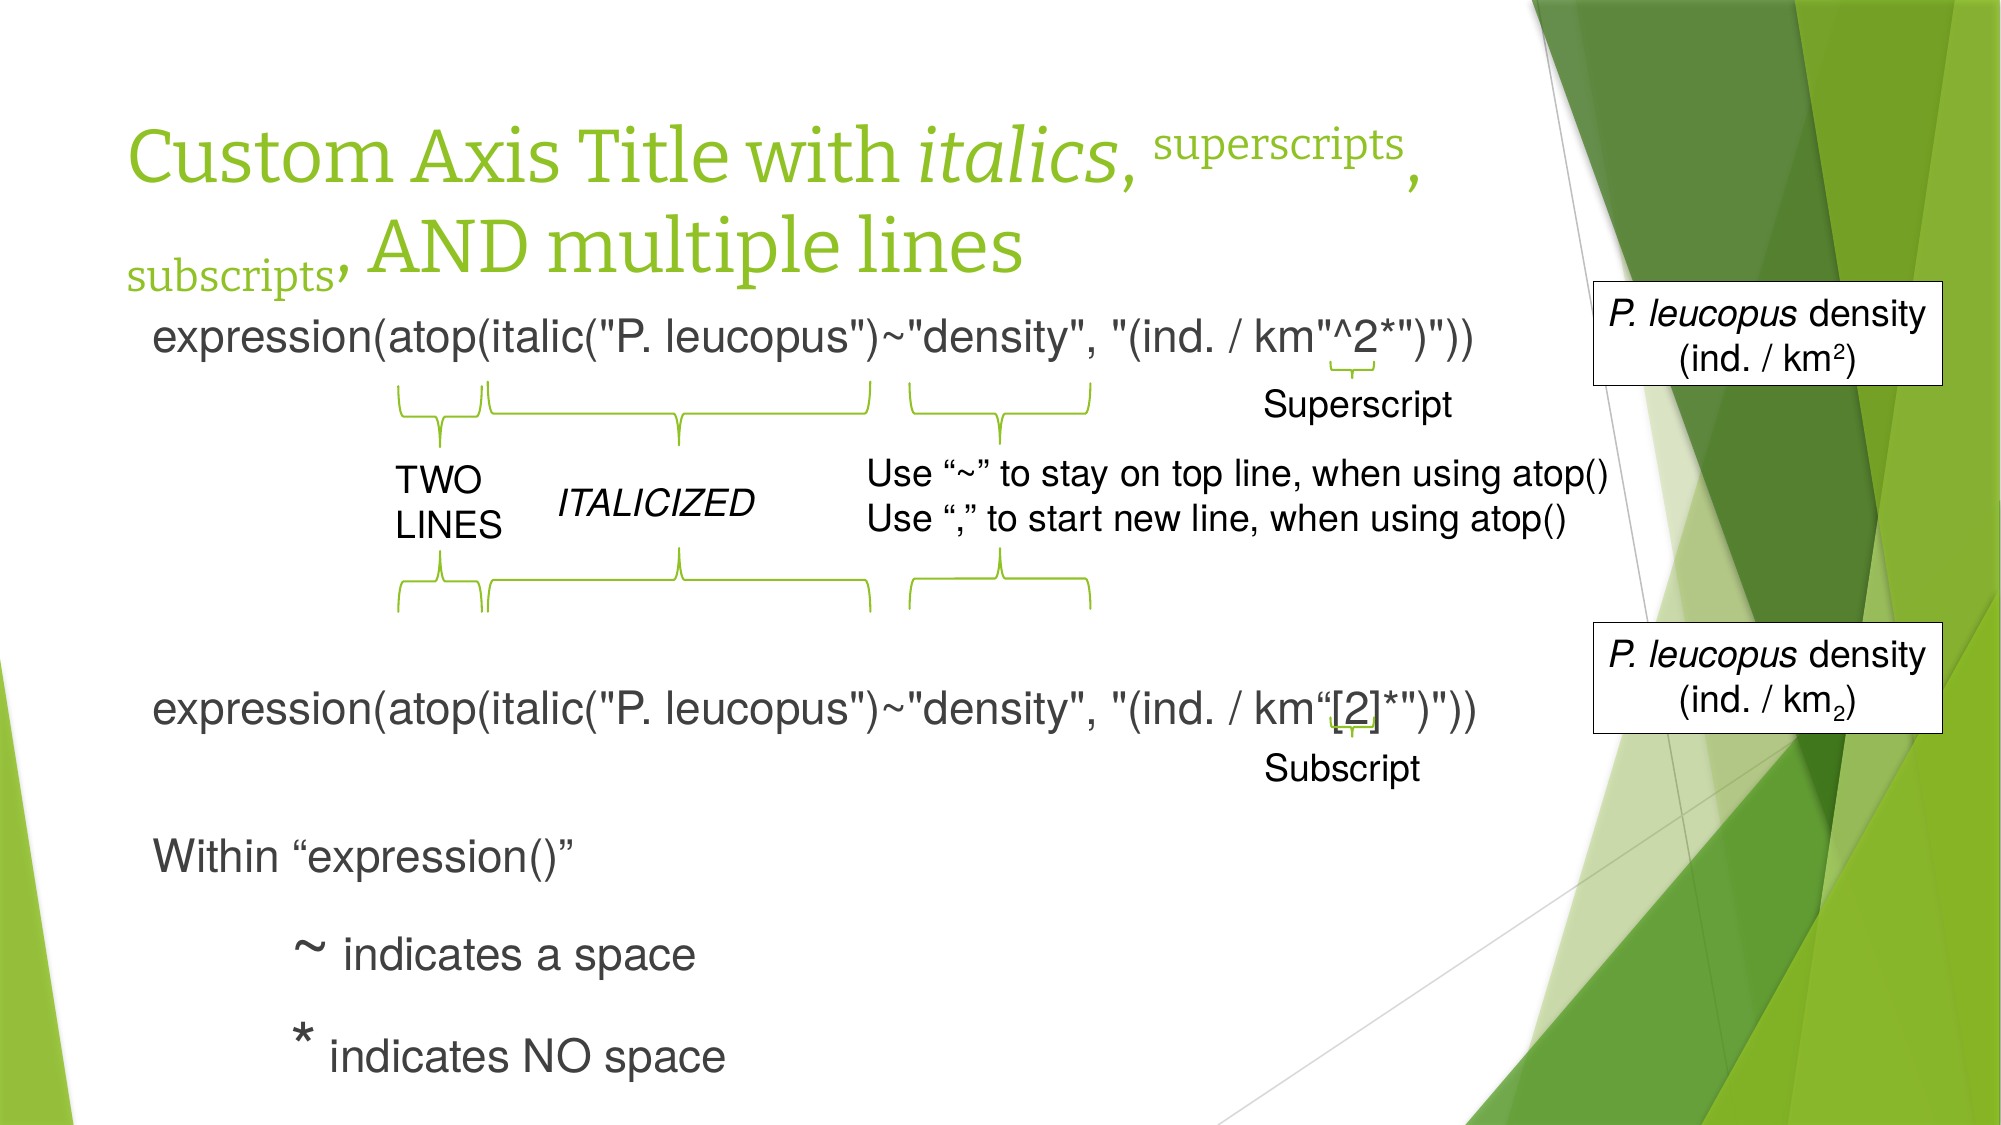

# Custom Axis Title with italics, superscripts, subscripts, AND multiple lines

P. leucopus density
(ind. / km2)
expression(atop(italic("P. leucopus")~"density", "(ind. / km"^2*")"))

expression(atop(italic("P. leucopus")~"density", "(ind. / km“[2]*")"))

Within “expression()”
	~ indicates a space
	* indicates NO space

Superscript

Use “~” to stay on top line, when using atop()
Use “,” to start new line, when using atop()
TWO
LINES
ITALICIZED

P. leucopus density
(ind. / km2)

Subscript